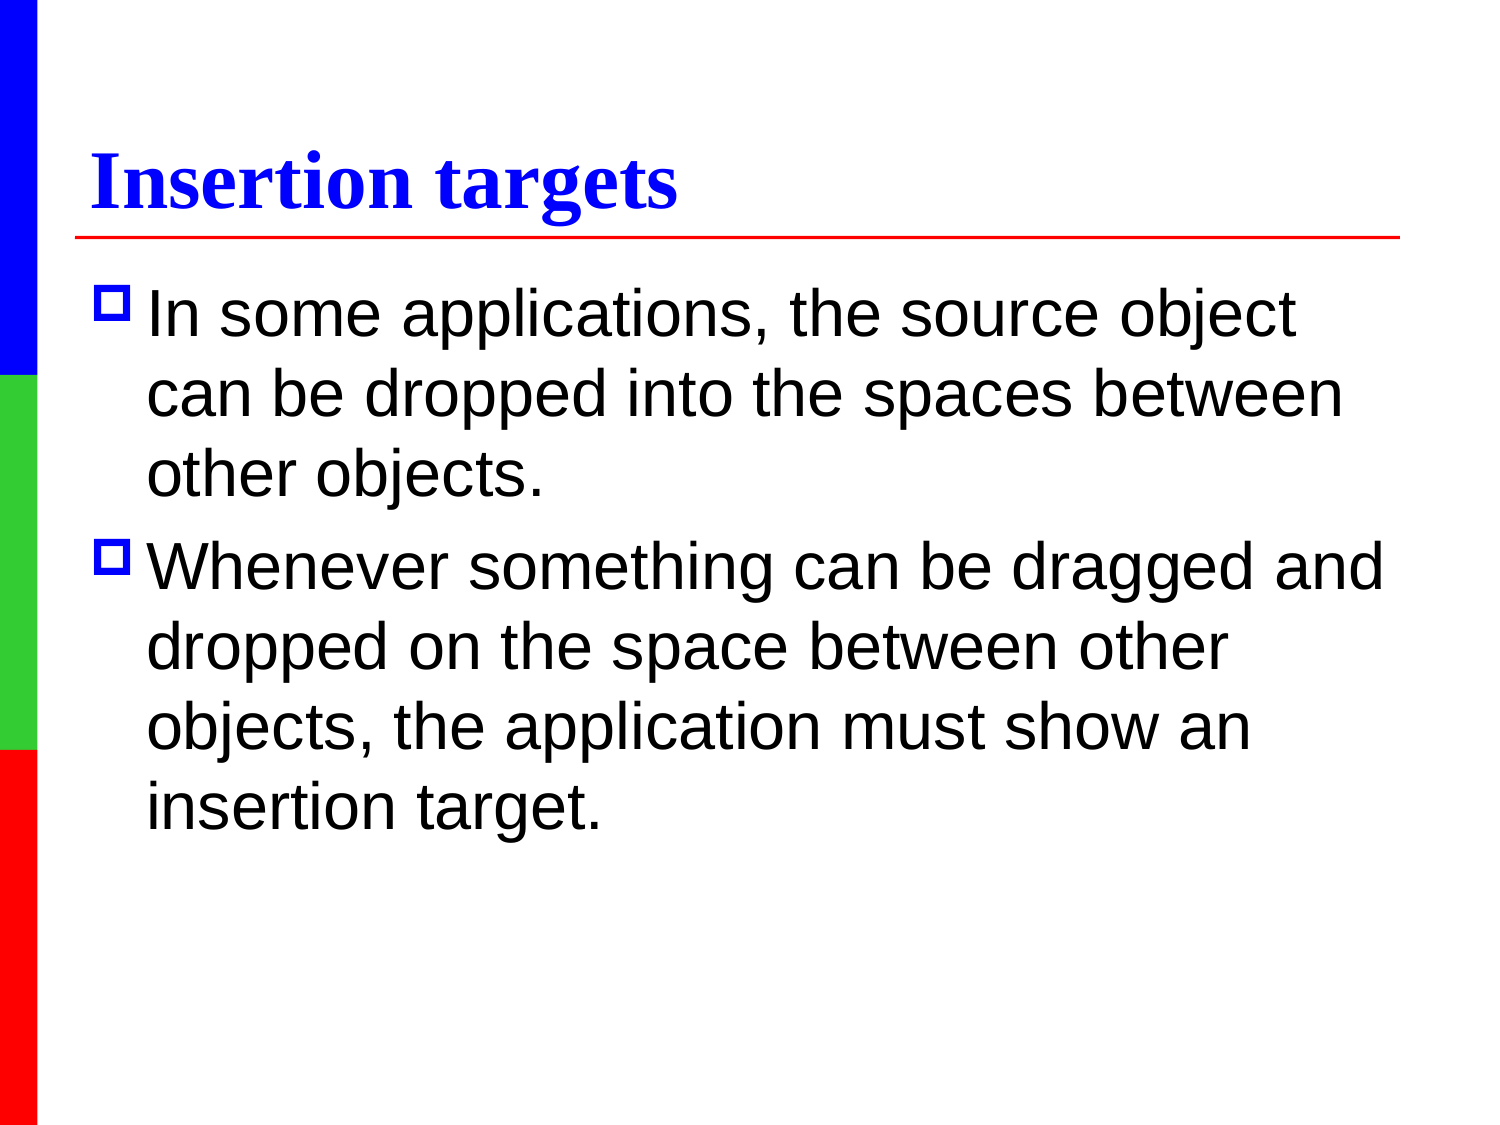

# Insertion targets
In some applications, the source object can be dropped into the spaces between other objects.
Whenever something can be dragged and dropped on the space between other objects, the application must show an insertion target.